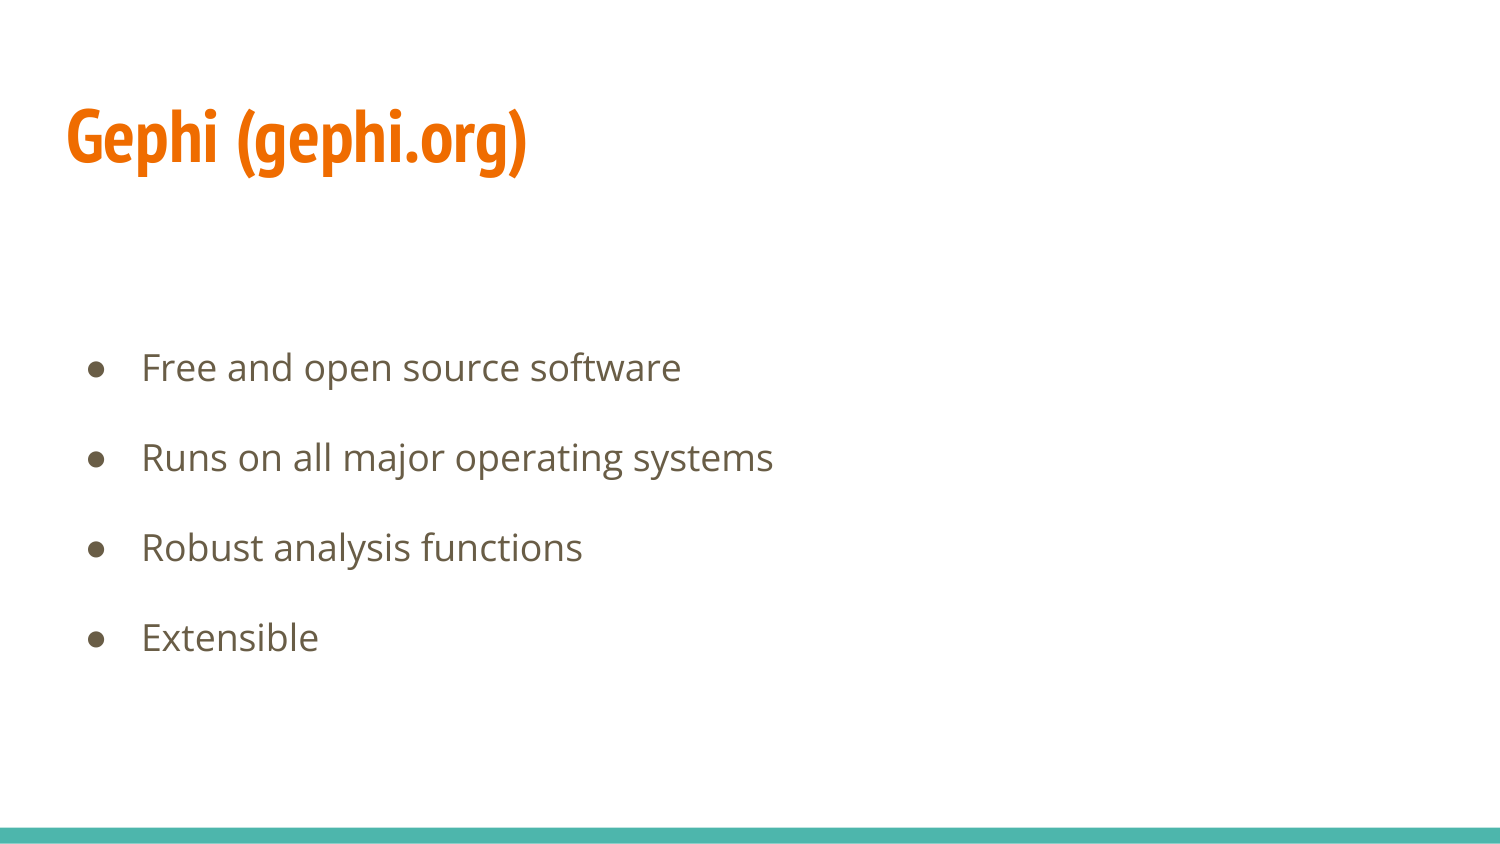

# Gephi (gephi.org)
Free and open source software
Runs on all major operating systems
Robust analysis functions
Extensible